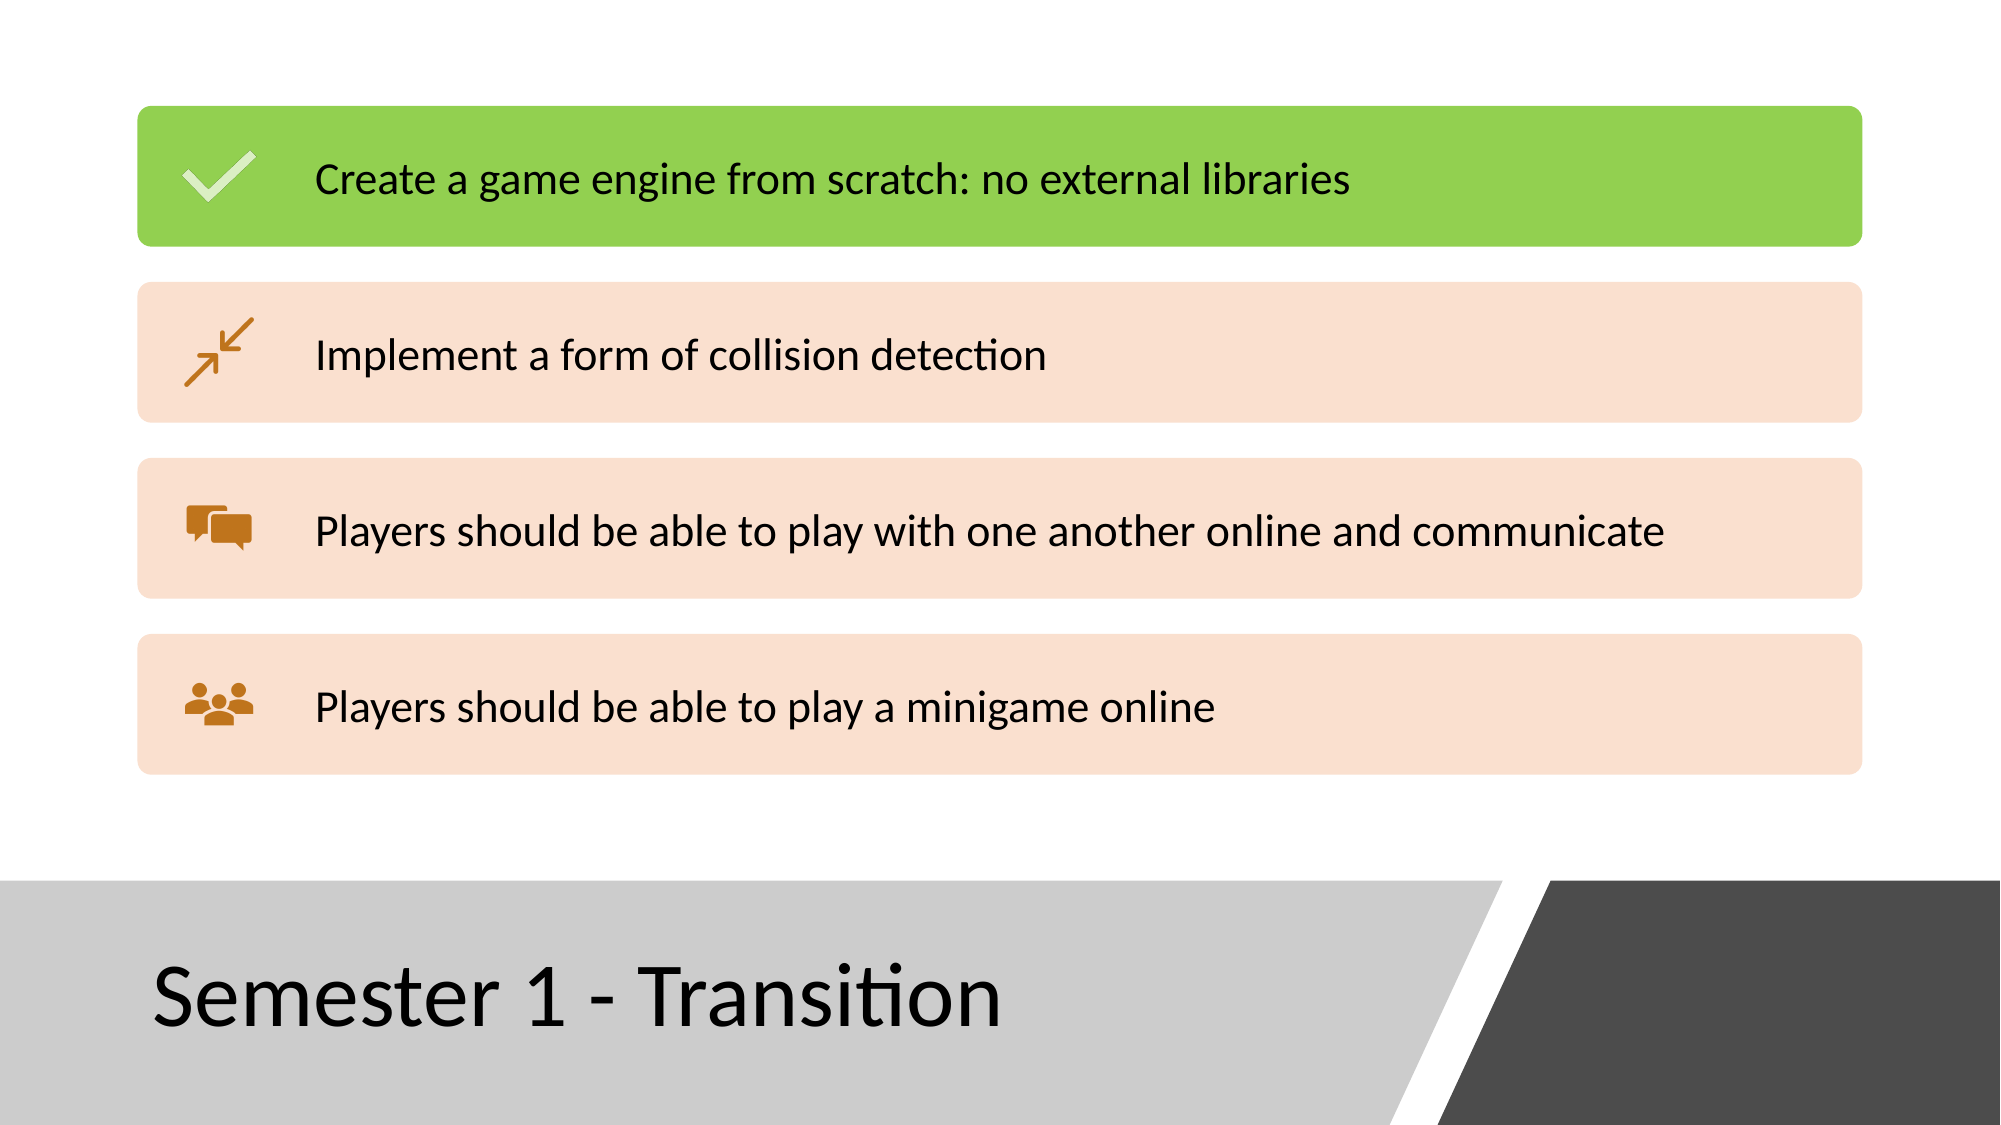

Create a game engine from scratch: no external libraries
Implement a form of collision detection
Players should be able to play with one another online and communicate
Players should be able to play a minigame online

# Semester 1 - Transition